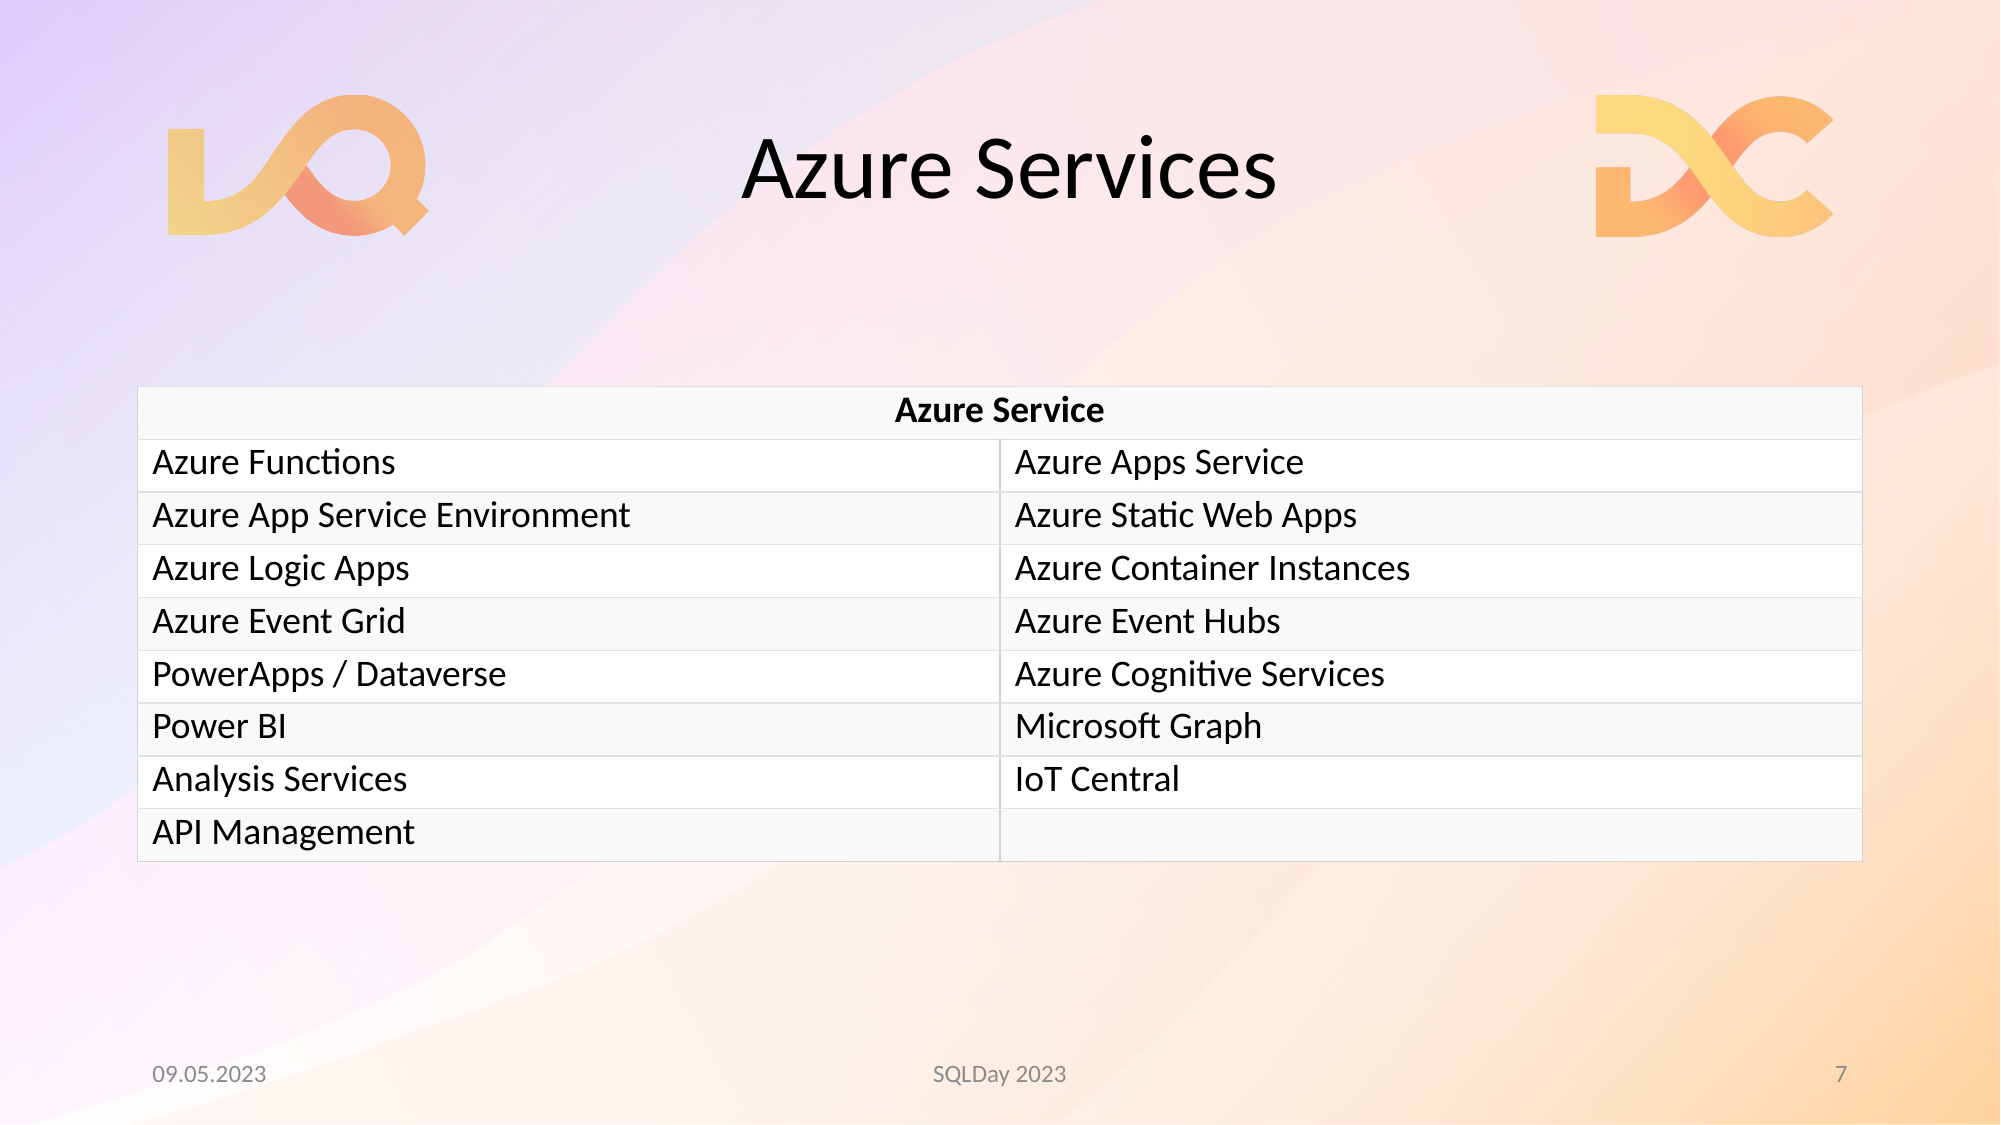

# Azure Services
| Azure Service |  |
| --- | --- |
| Azure Functions | Azure Apps Service |
| Azure App Service Environment | Azure Static Web Apps |
| Azure Logic Apps | Azure Container Instances |
| Azure Event Grid | Azure Event Hubs |
| PowerApps / Dataverse | Azure Cognitive Services |
| Power BI | Microsoft Graph |
| Analysis Services | IoT Central |
| API Management |  |
09.05.2023
SQLDay 2023
7